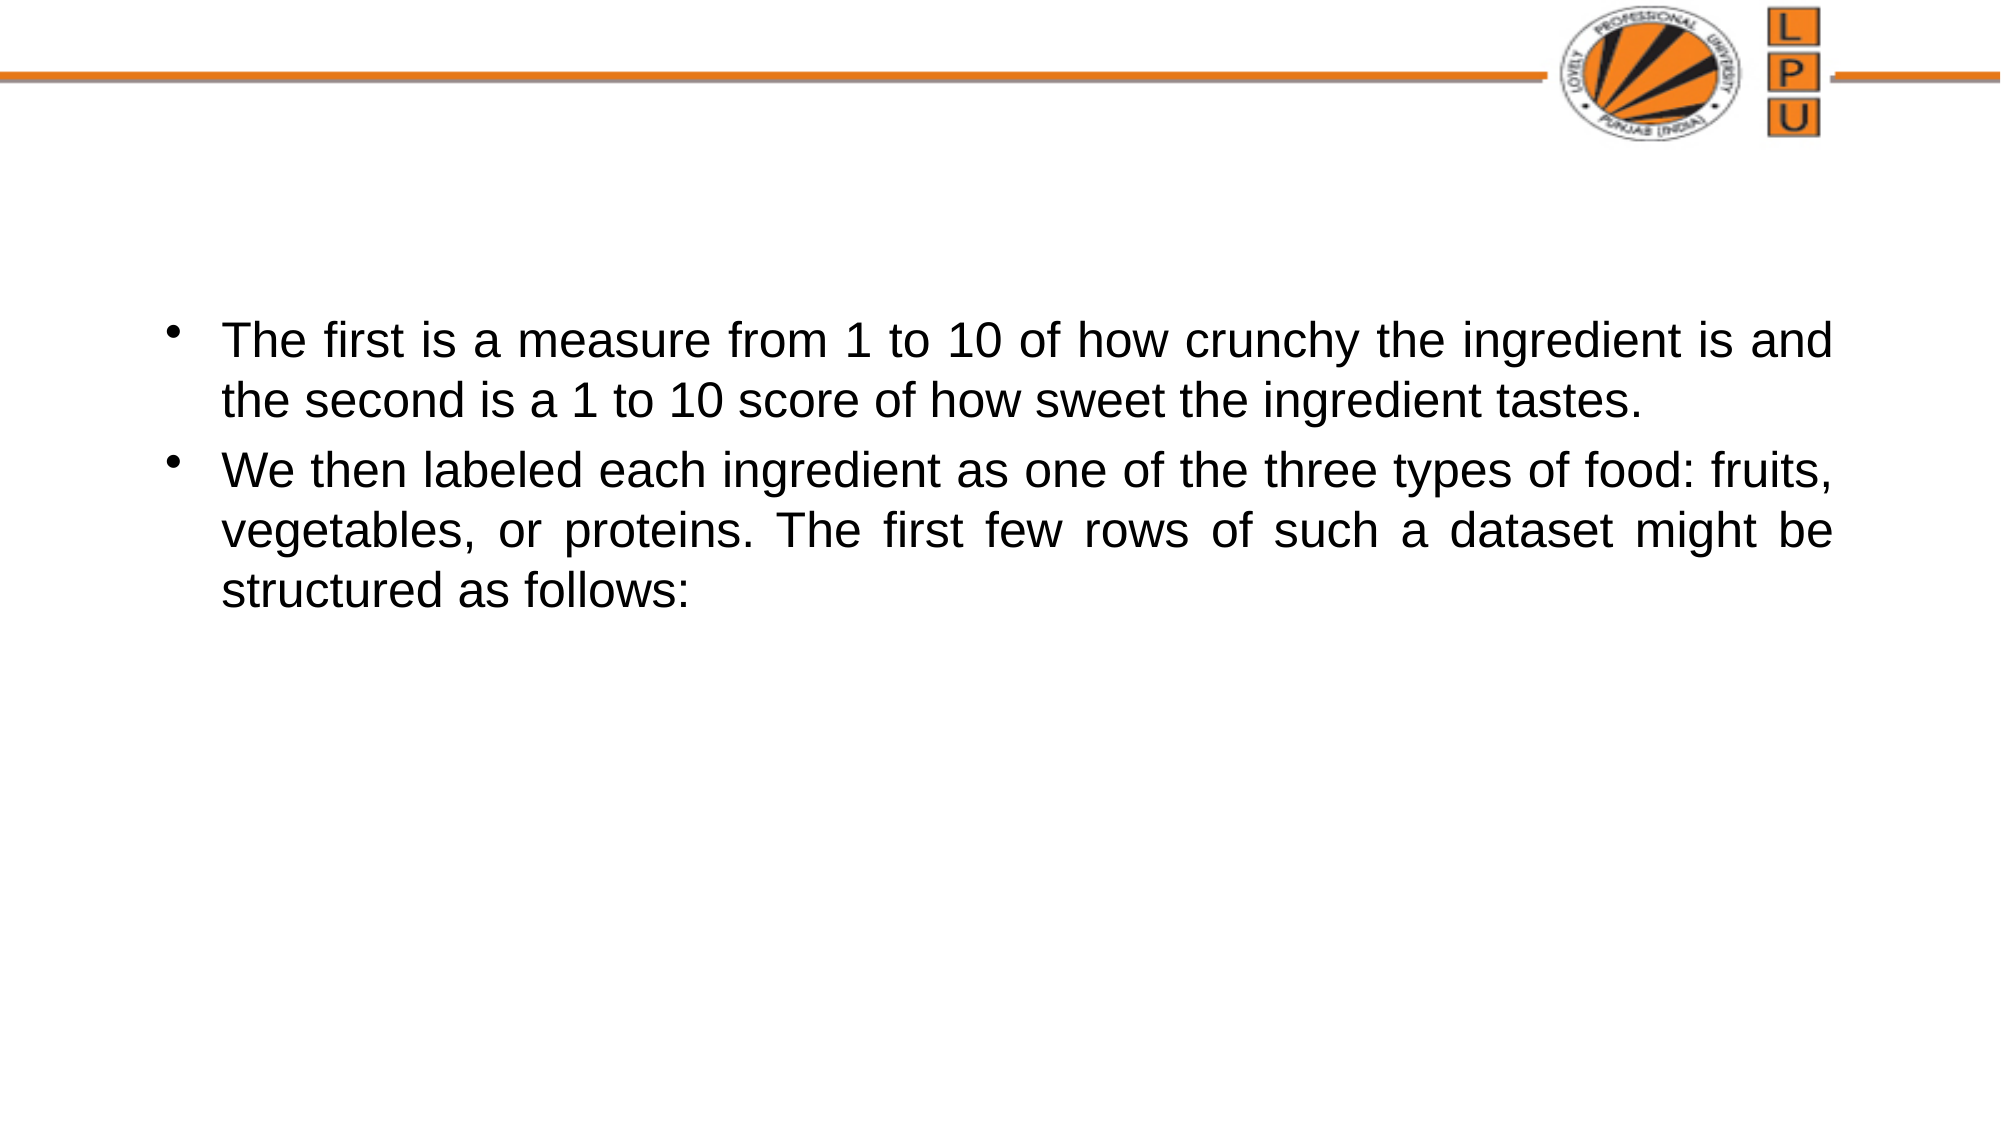

#
The first is a measure from 1 to 10 of how crunchy the ingredient is and the second is a 1 to 10 score of how sweet the ingredient tastes.
We then labeled each ingredient as one of the three types of food: fruits, vegetables, or proteins. The first few rows of such a dataset might be structured as follows: